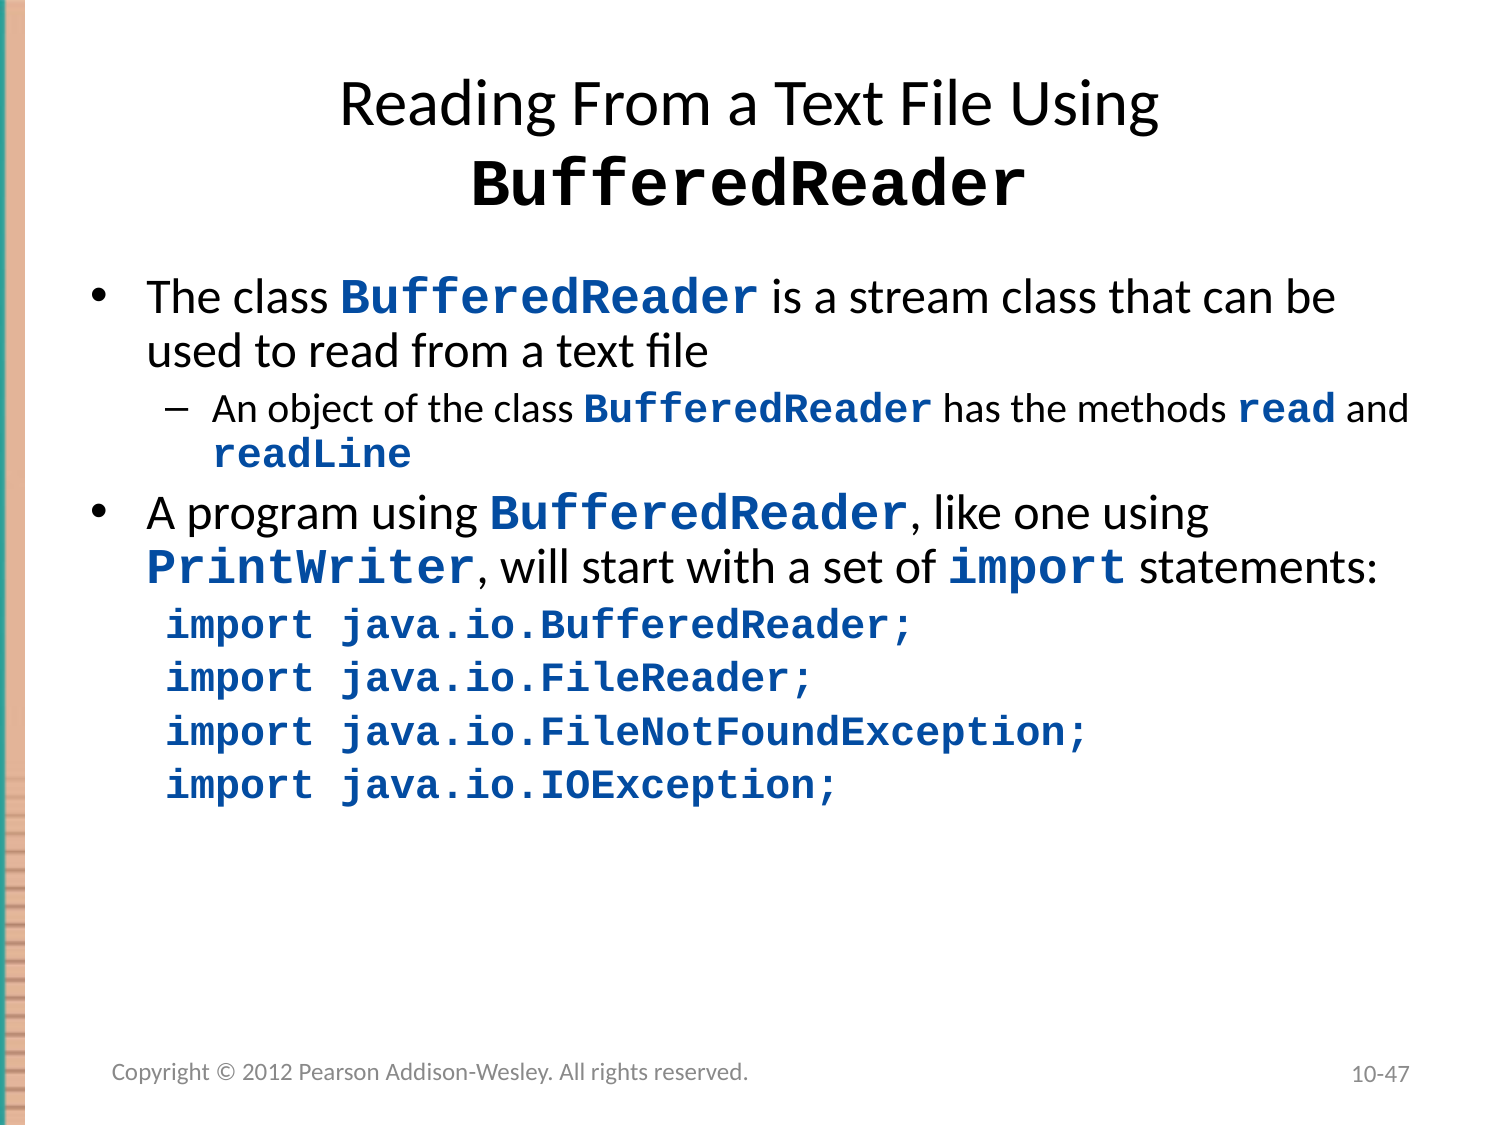

# Reading From a Text File Using BufferedReader
The class BufferedReader is a stream class that can be used to read from a text file
An object of the class BufferedReader has the methods read and readLine
A program using BufferedReader, like one using PrintWriter, will start with a set of import statements:
import java.io.BufferedReader;
import java.io.FileReader;
import java.io.FileNotFoundException;
import java.io.IOException;
Copyright © 2012 Pearson Addison-Wesley. All rights reserved.
10-47